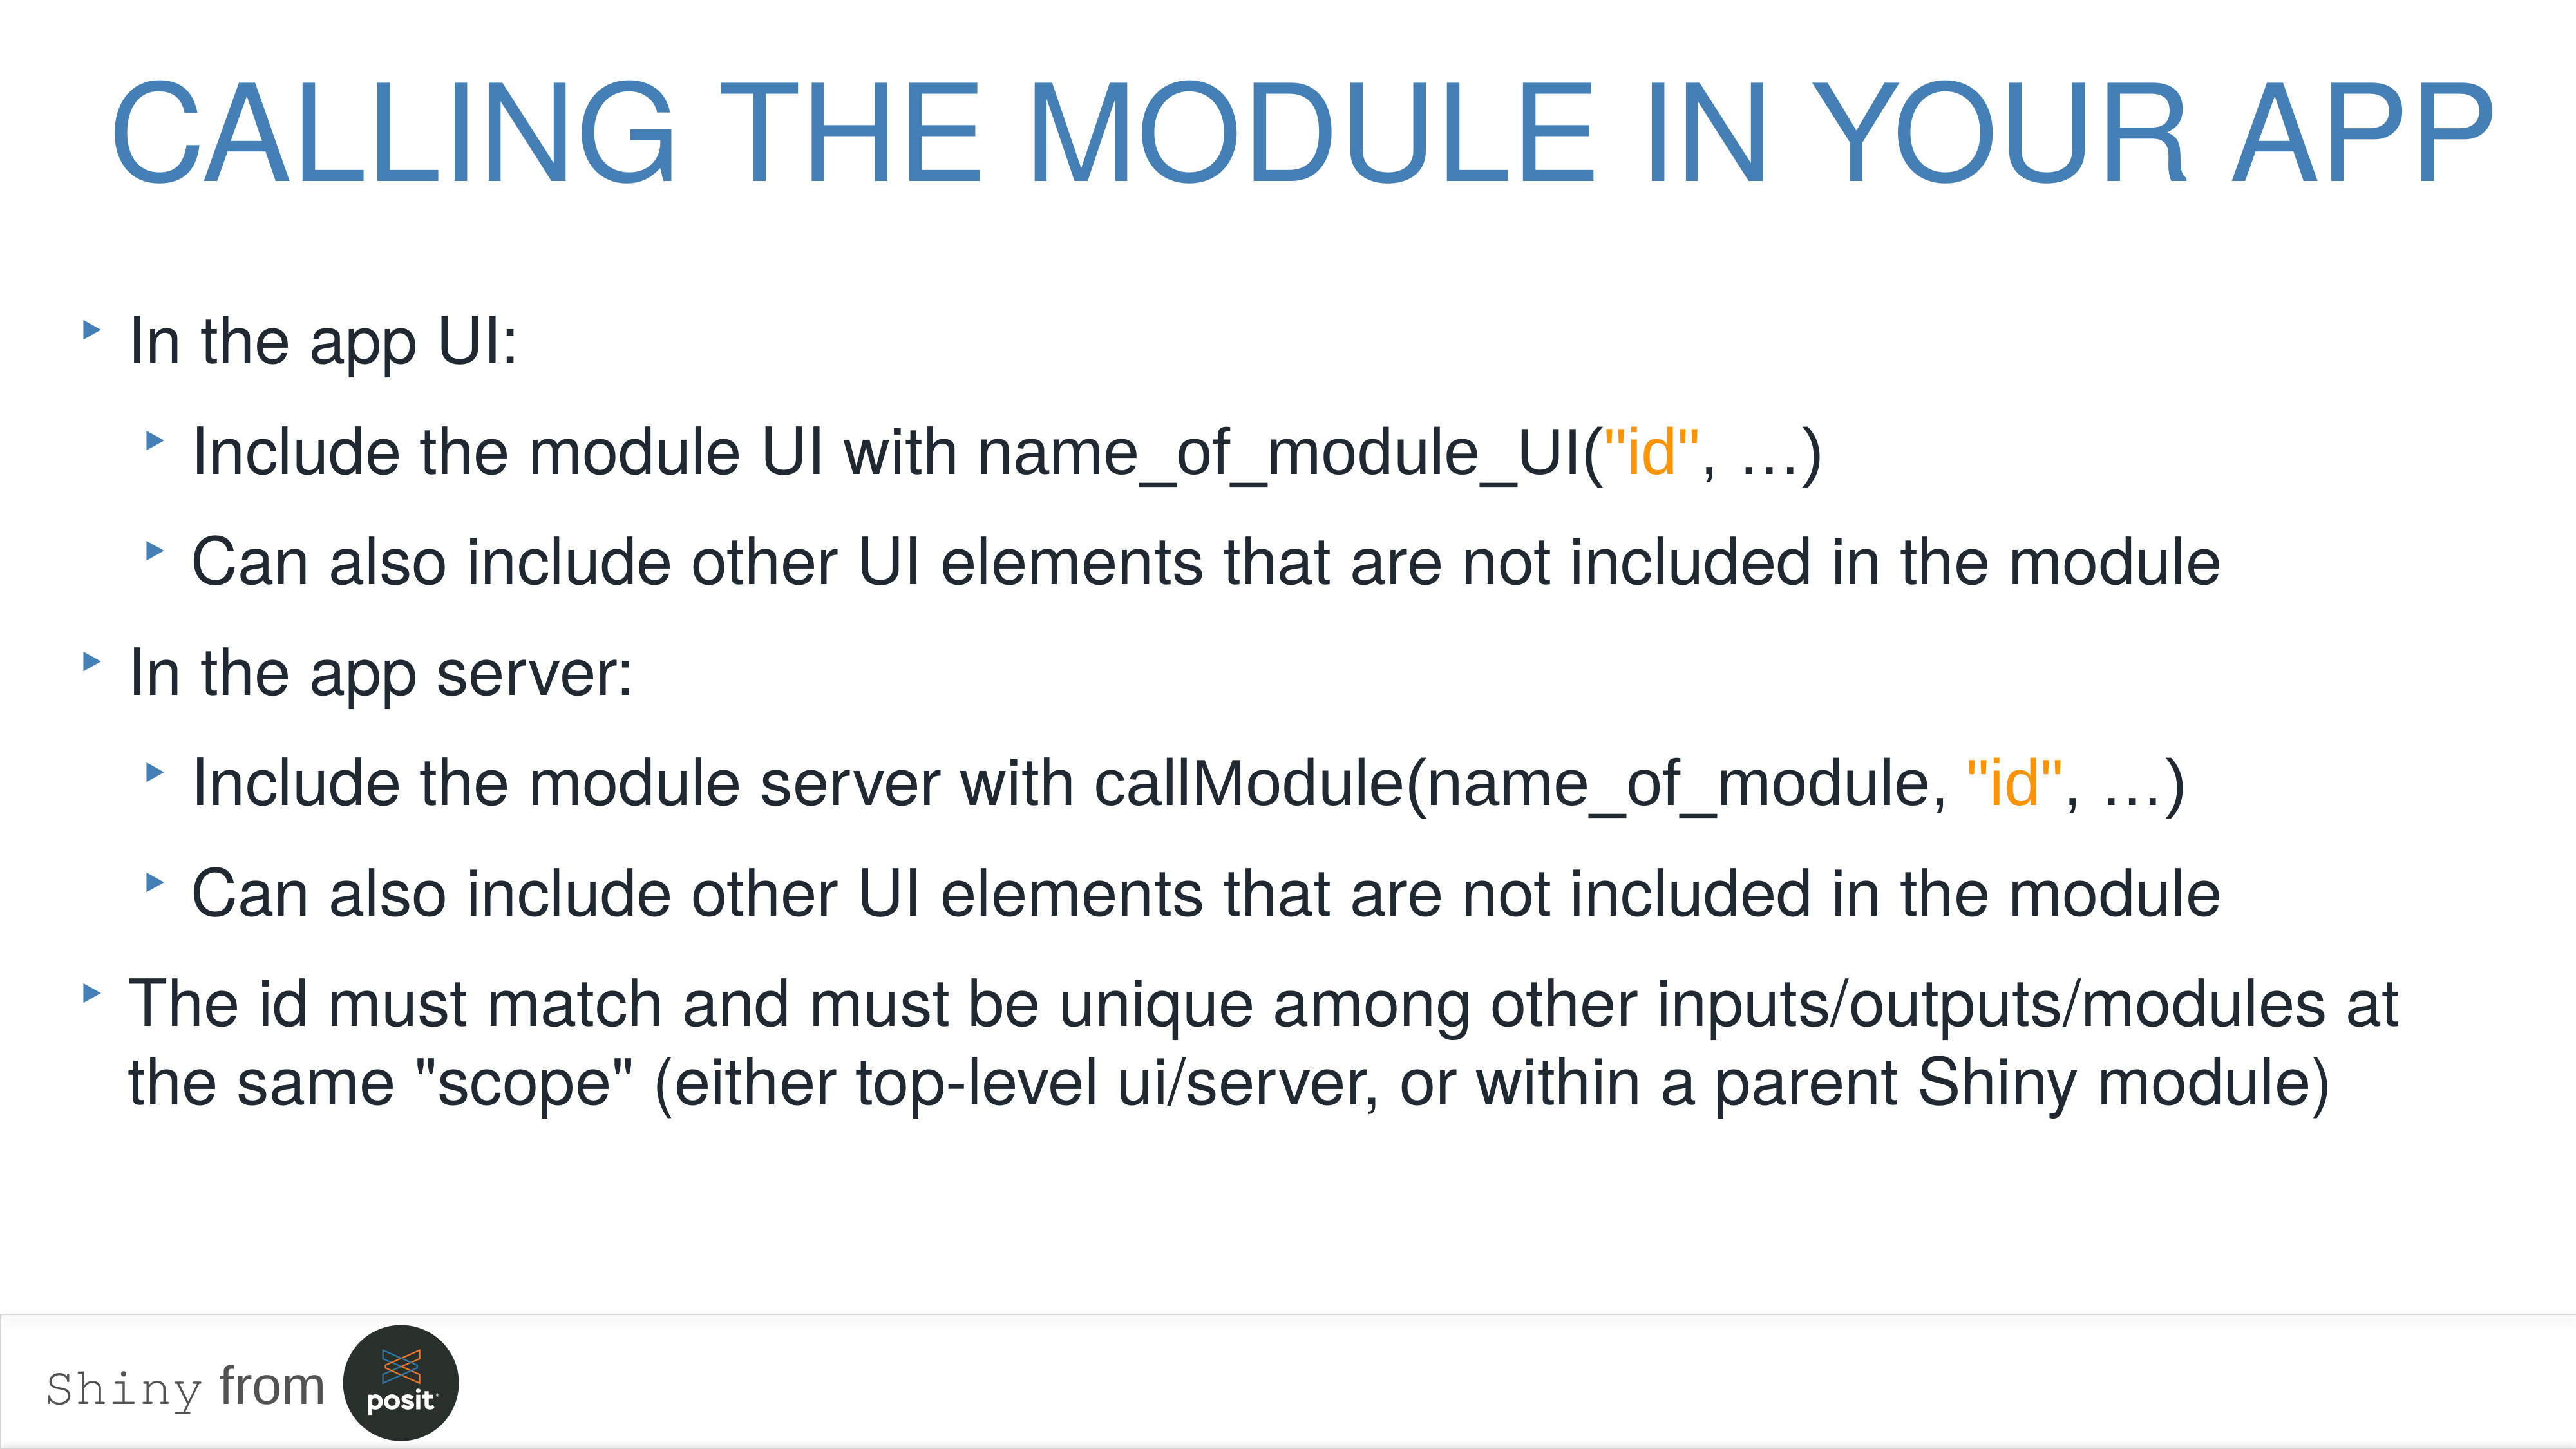

calling the module in your app
In the app UI:
Include the module UI with name_of_module_UI("id", …)
Can also include other UI elements that are not included in the module
In the app server:
Include the module server with callModule(name_of_module, "id", …)
Can also include other UI elements that are not included in the module
The id must match and must be unique among other inputs/outputs/modules at the same "scope" (either top-level ui/server, or within a parent Shiny module)